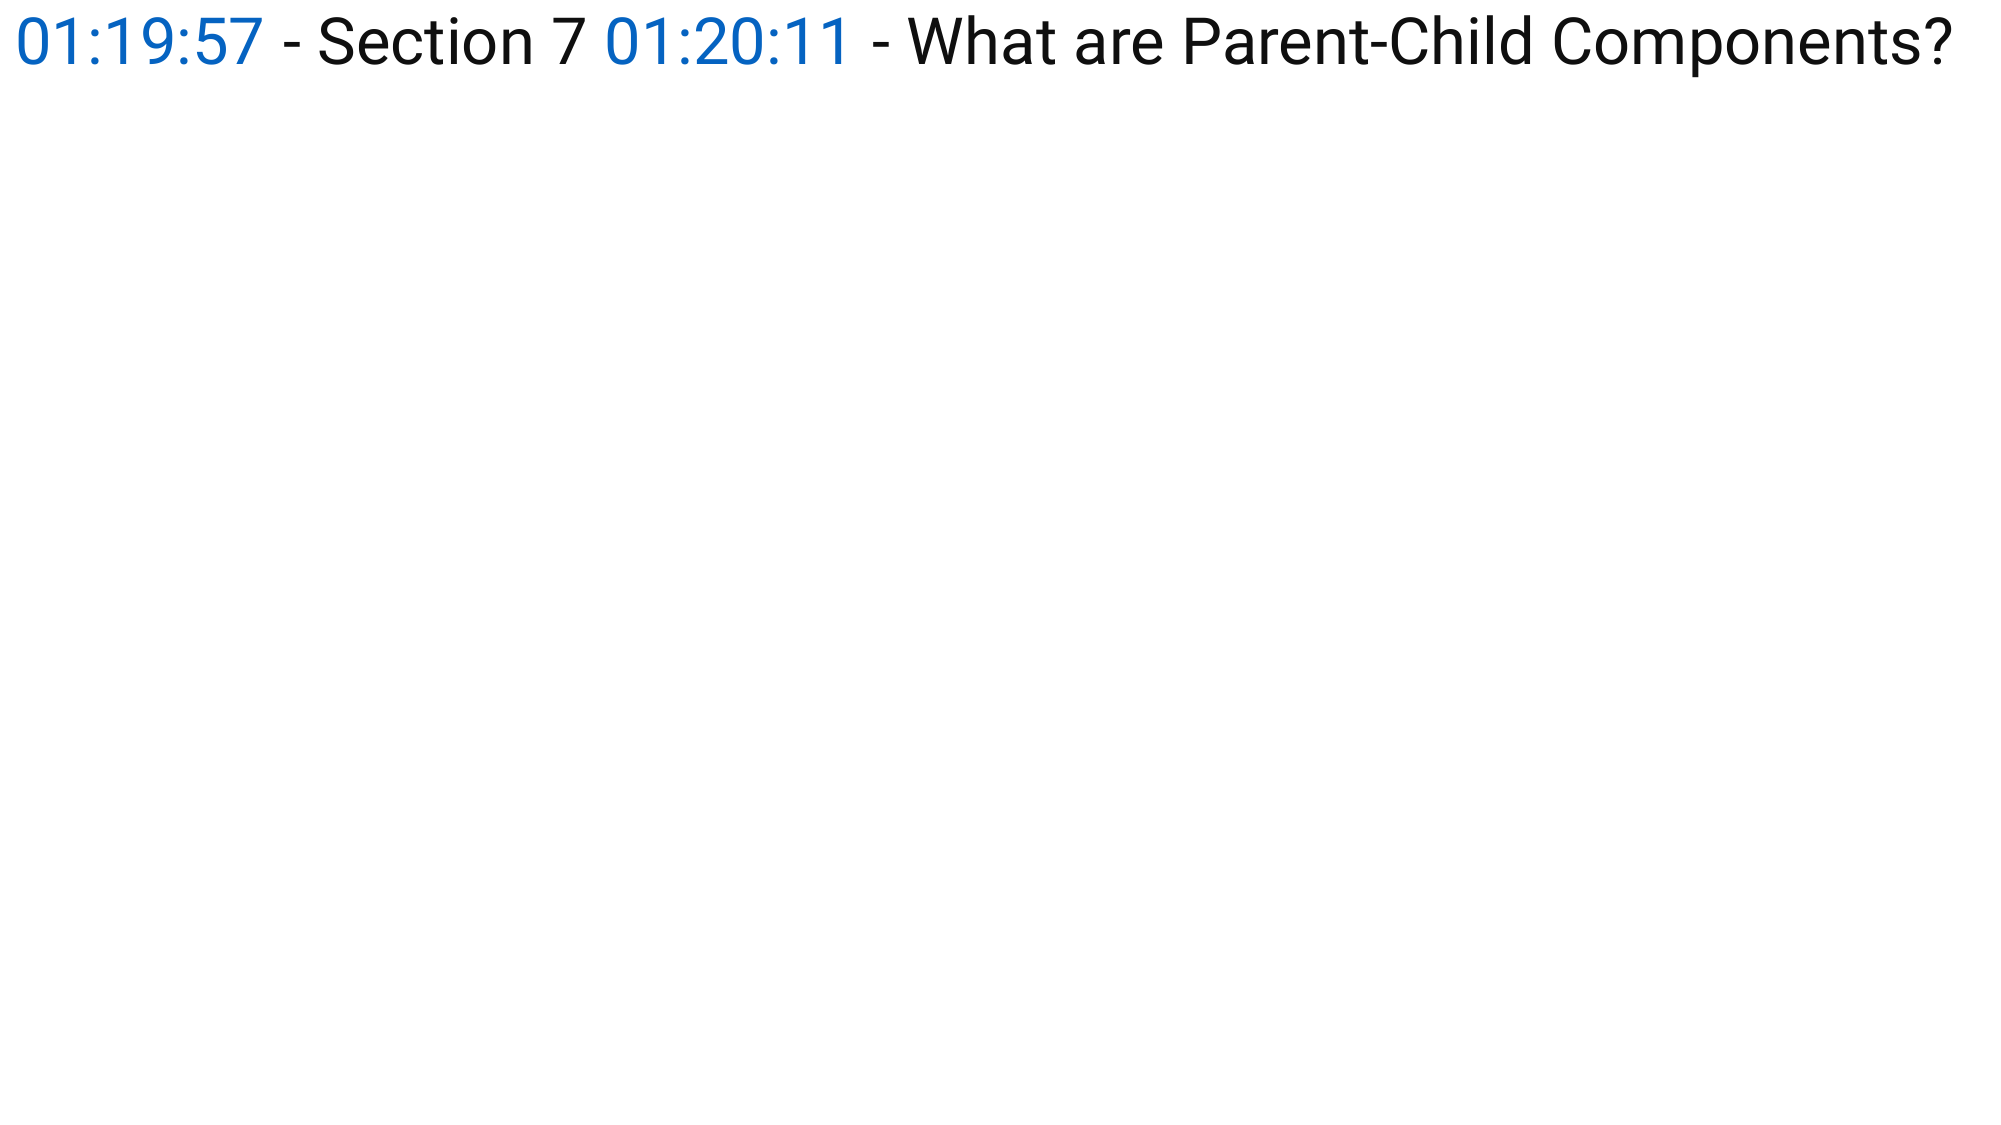

# 01:19:57 - Section 7 01:20:11 - What are Parent-Child Components?